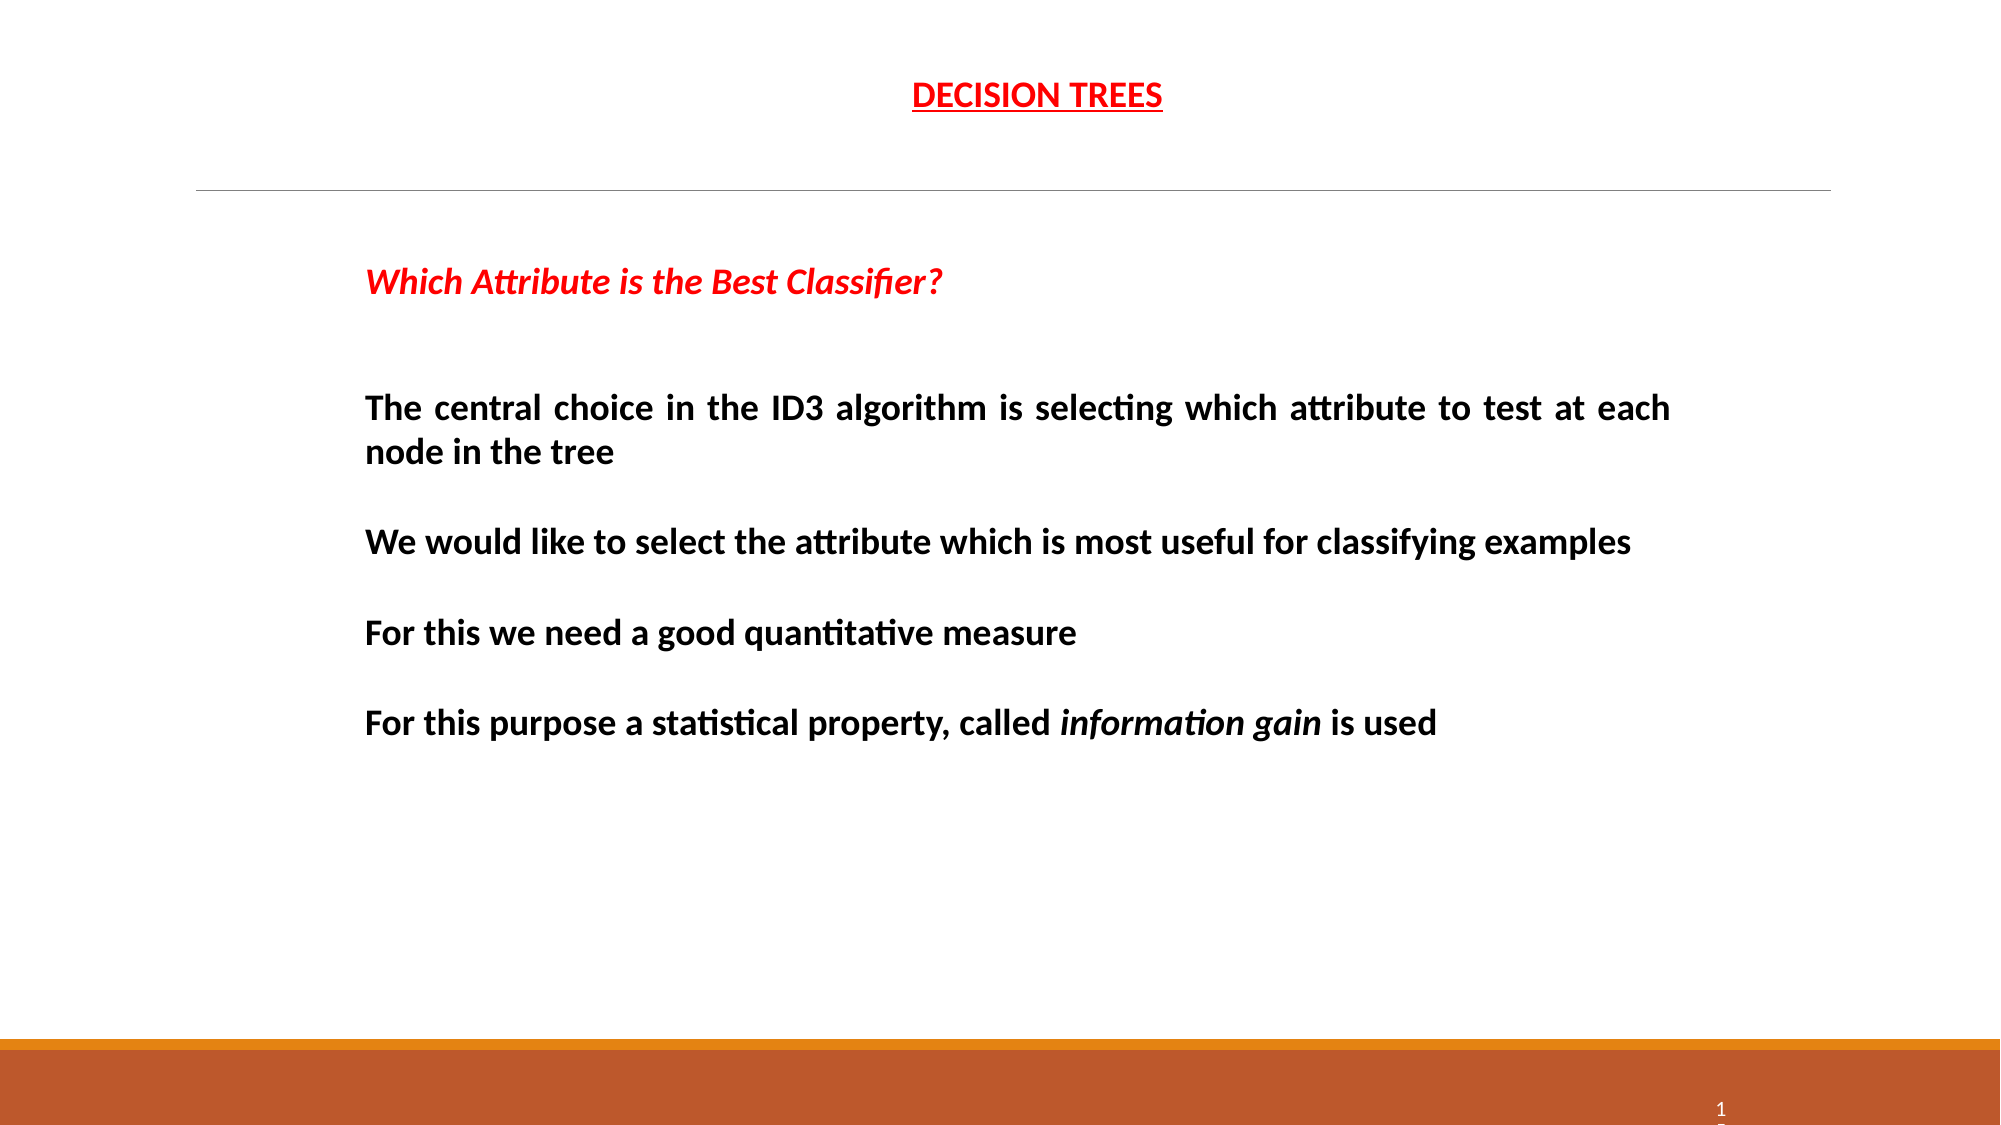

DECISION TREES
Which Attribute is the Best Classifier?
The central choice in the ID3 algorithm is selecting which attribute to test at each node in the tree

We would like to select the attribute which is most useful for classifying examples

For this we need a good quantitative measure

For this purpose a statistical property, called information gain is used
15